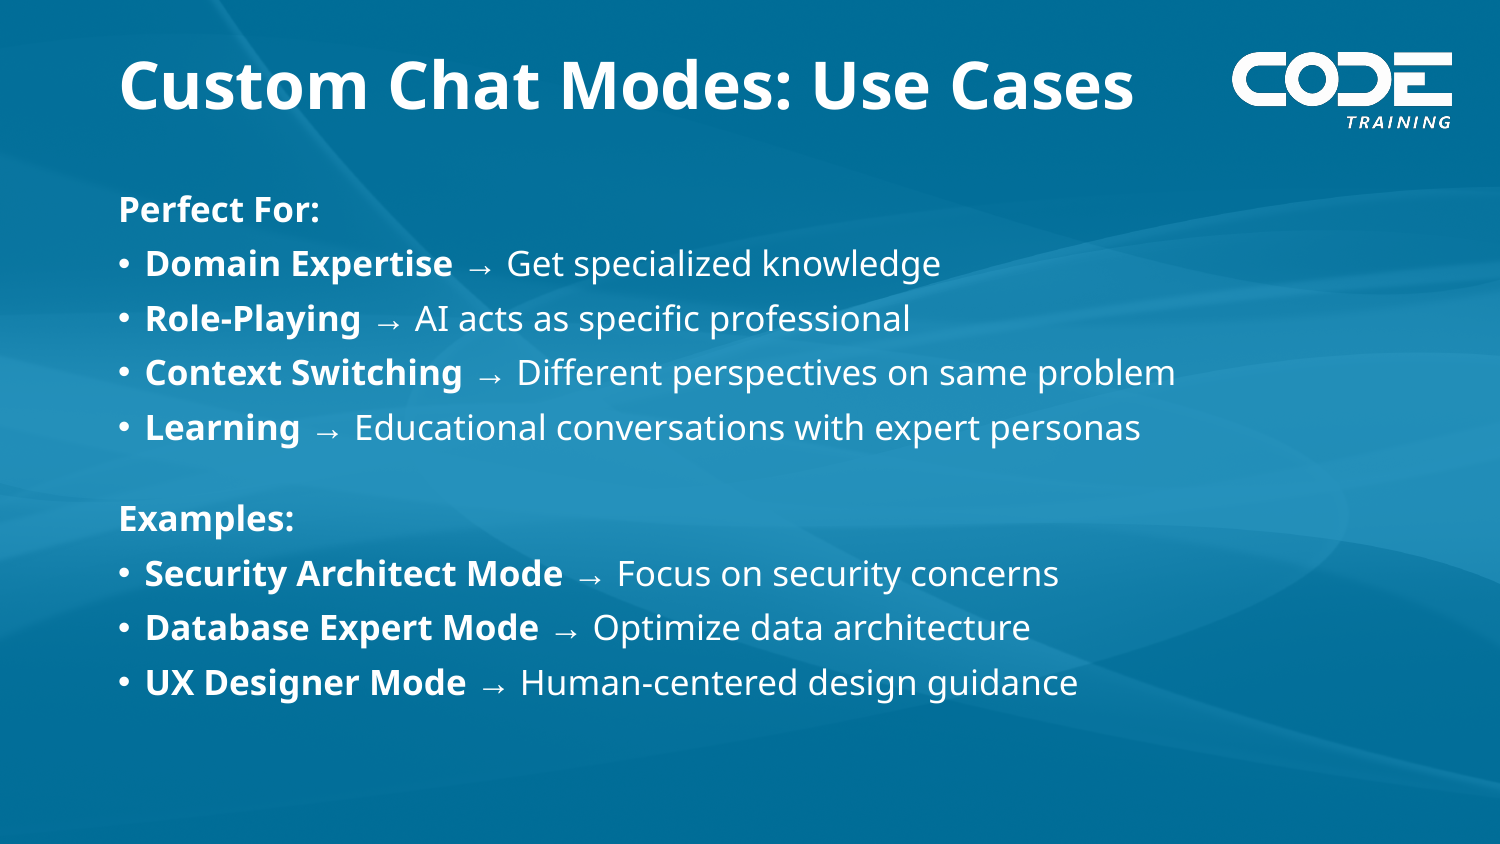

# Custom Chat Modes: Use Cases
Perfect For:
Domain Expertise → Get specialized knowledge
Role-Playing → AI acts as specific professional
Context Switching → Different perspectives on same problem
Learning → Educational conversations with expert personas
Examples:
Security Architect Mode → Focus on security concerns
Database Expert Mode → Optimize data architecture
UX Designer Mode → Human-centered design guidance